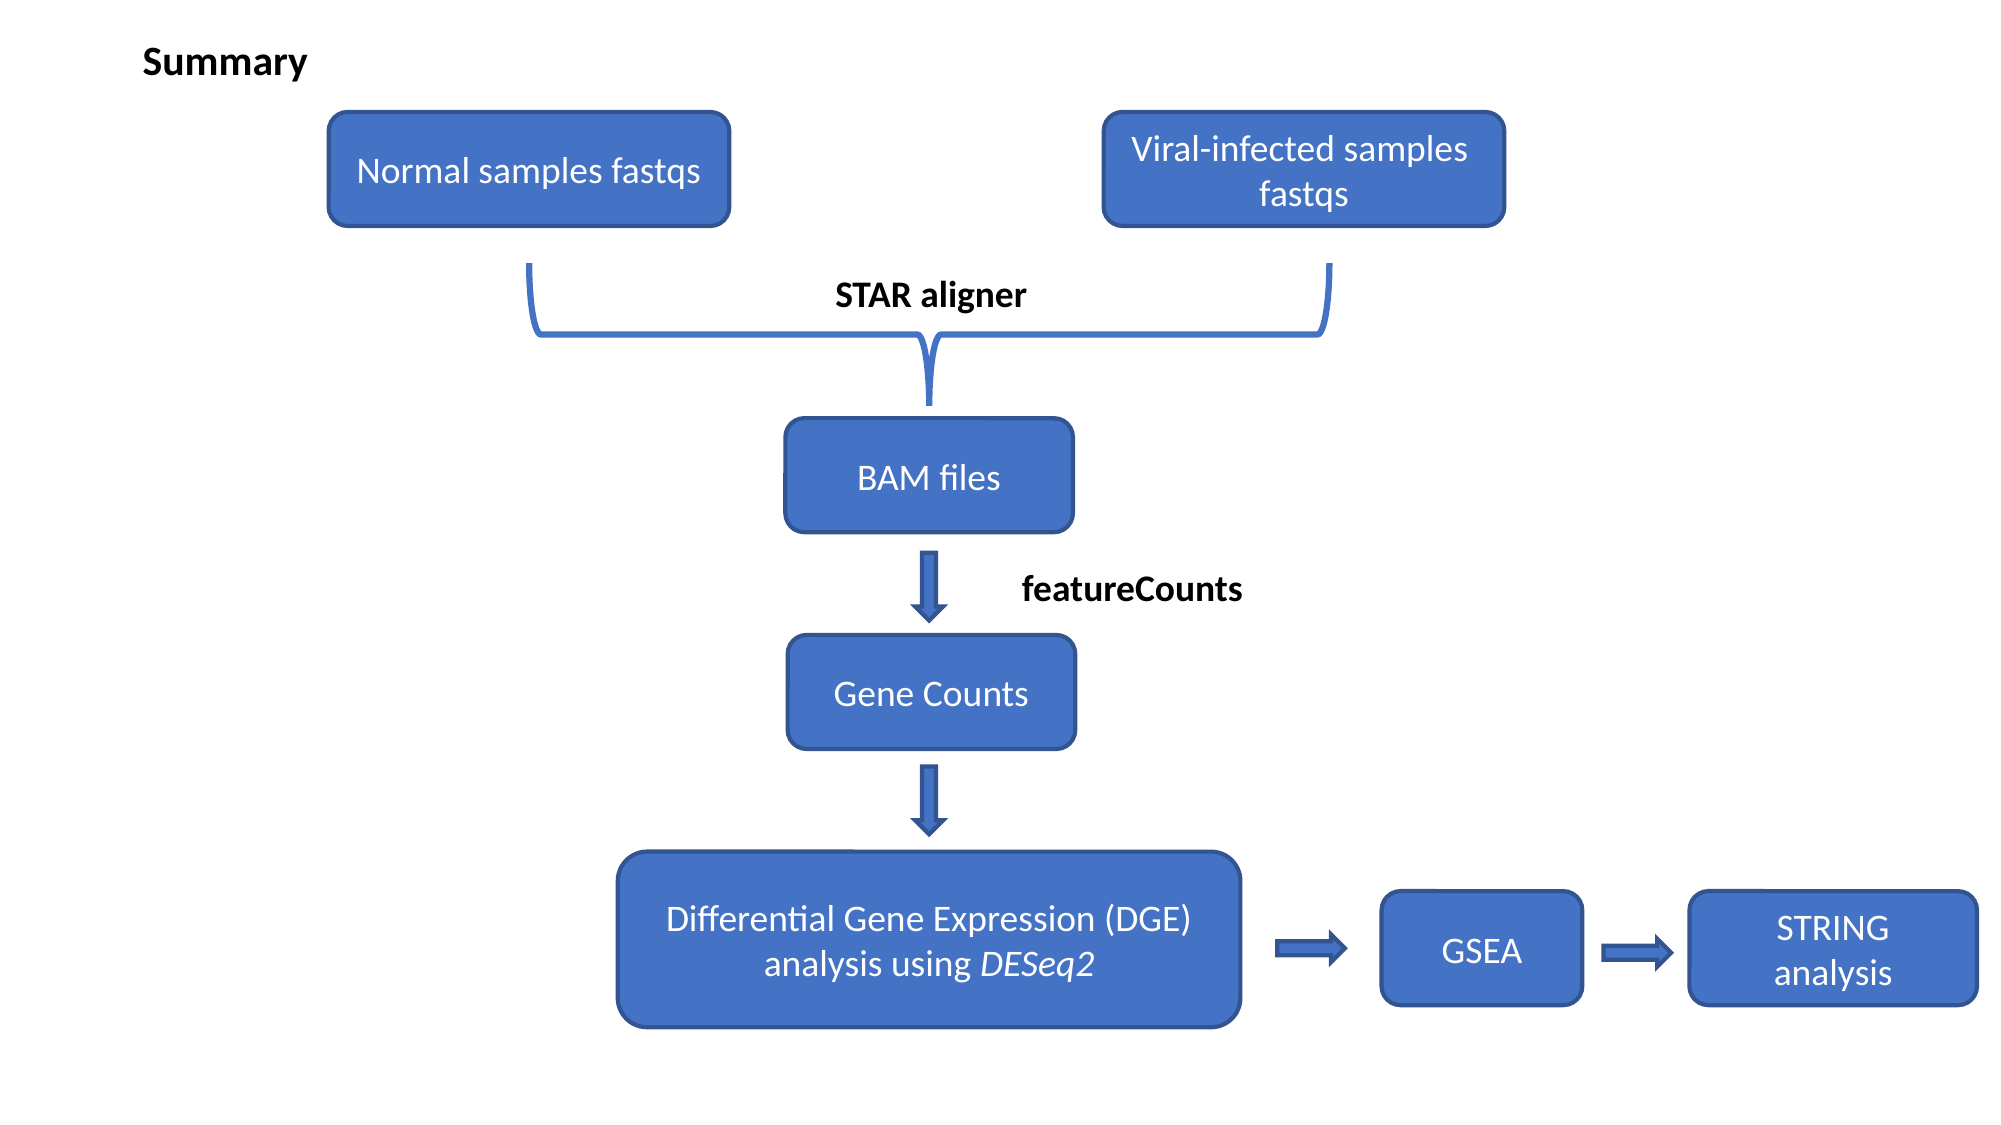

Summary
Normal samples fastqs
Viral-infected samples
fastqs
STAR aligner
BAM files

featureCounts
Gene Counts

Differential Gene Expression (DGE) analysis using DESeq2
GSEA
STRING
analysis